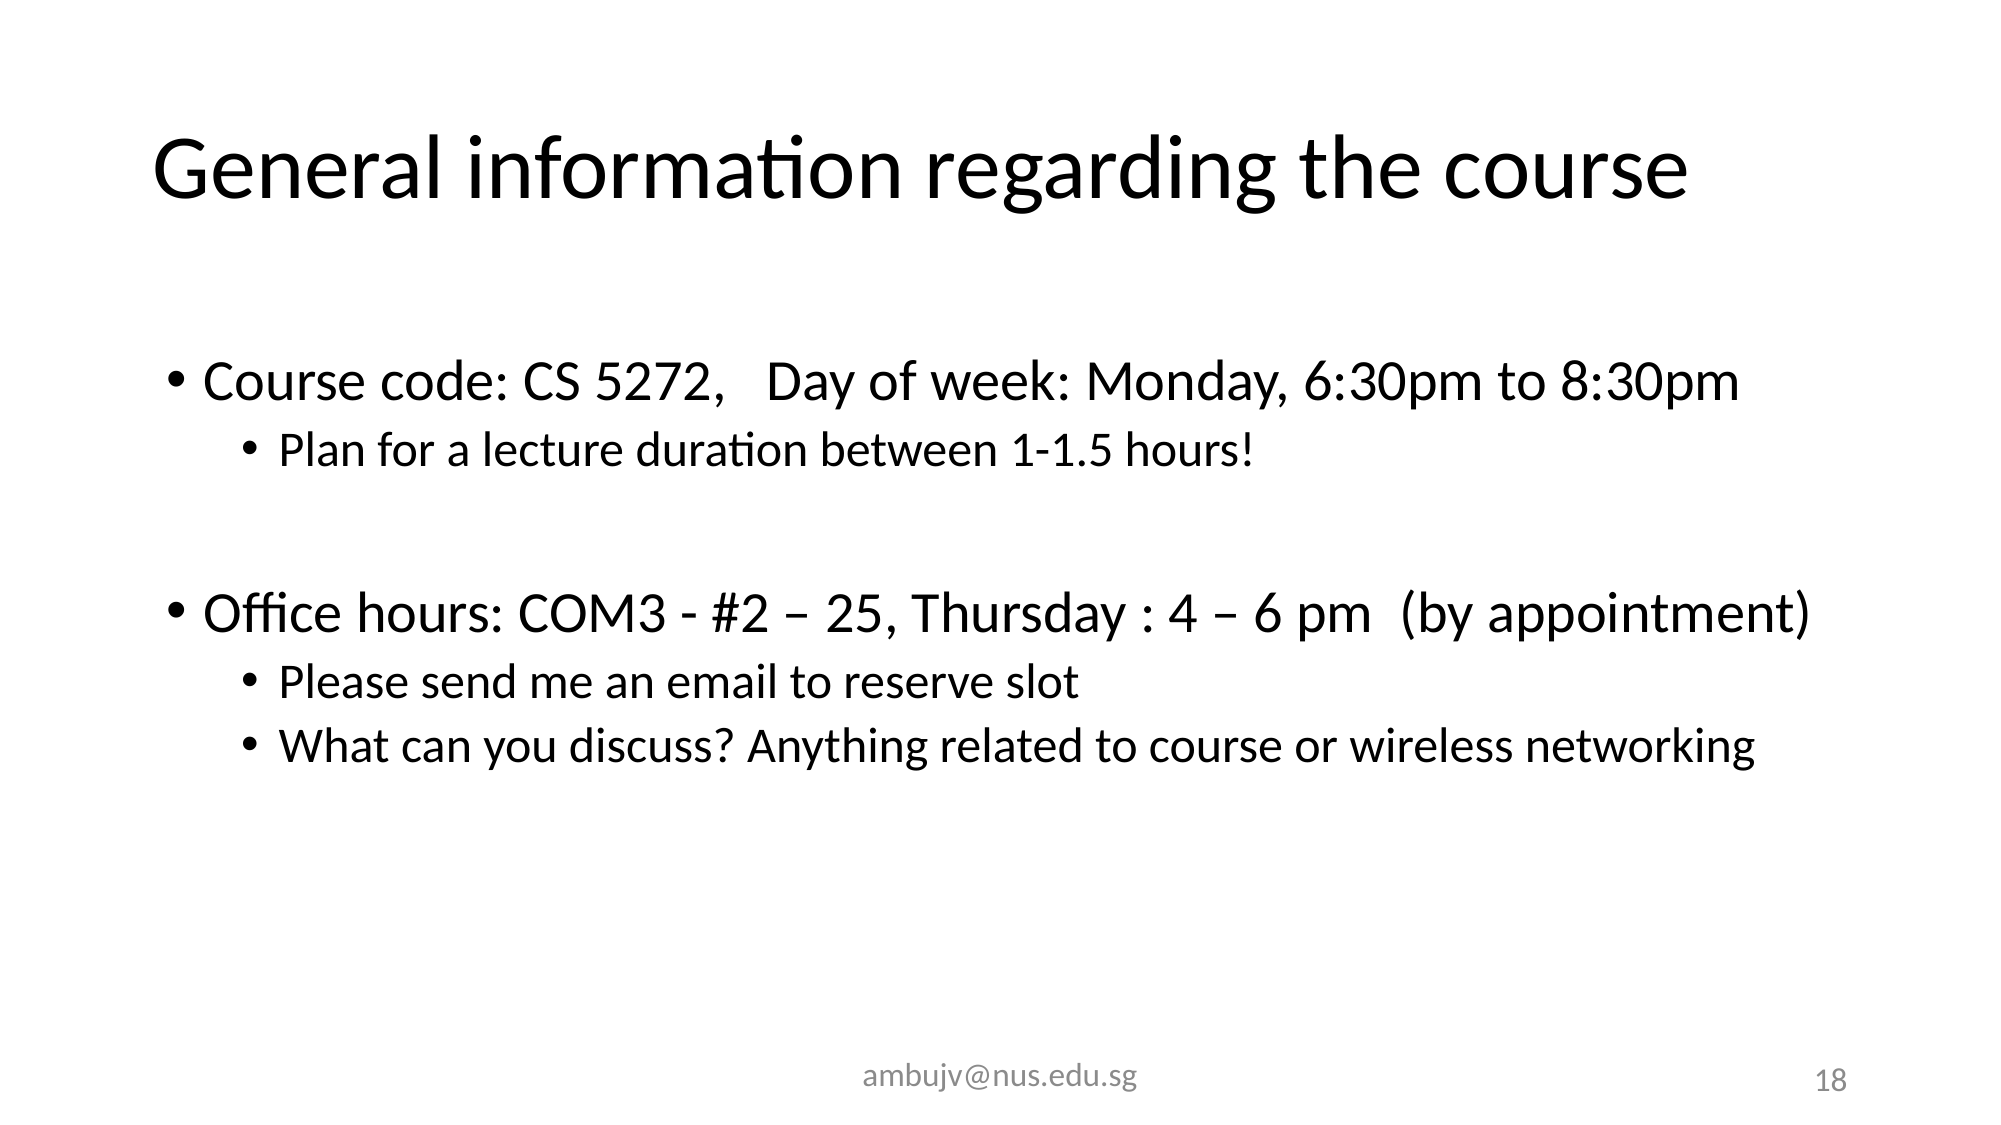

# General information regarding the course
Course code: CS 5272,   Day of week: Monday, 6:30pm to 8:30pm
Plan for a lecture duration between 1-1.5 hours!

Office hours: COM3 - #2 – 25, Thursday : 4 – 6 pm  (by appointment)
Please send me an email to reserve slot
What can you discuss? Anything related to course or wireless networking
ambujv@nus.edu.sg
18